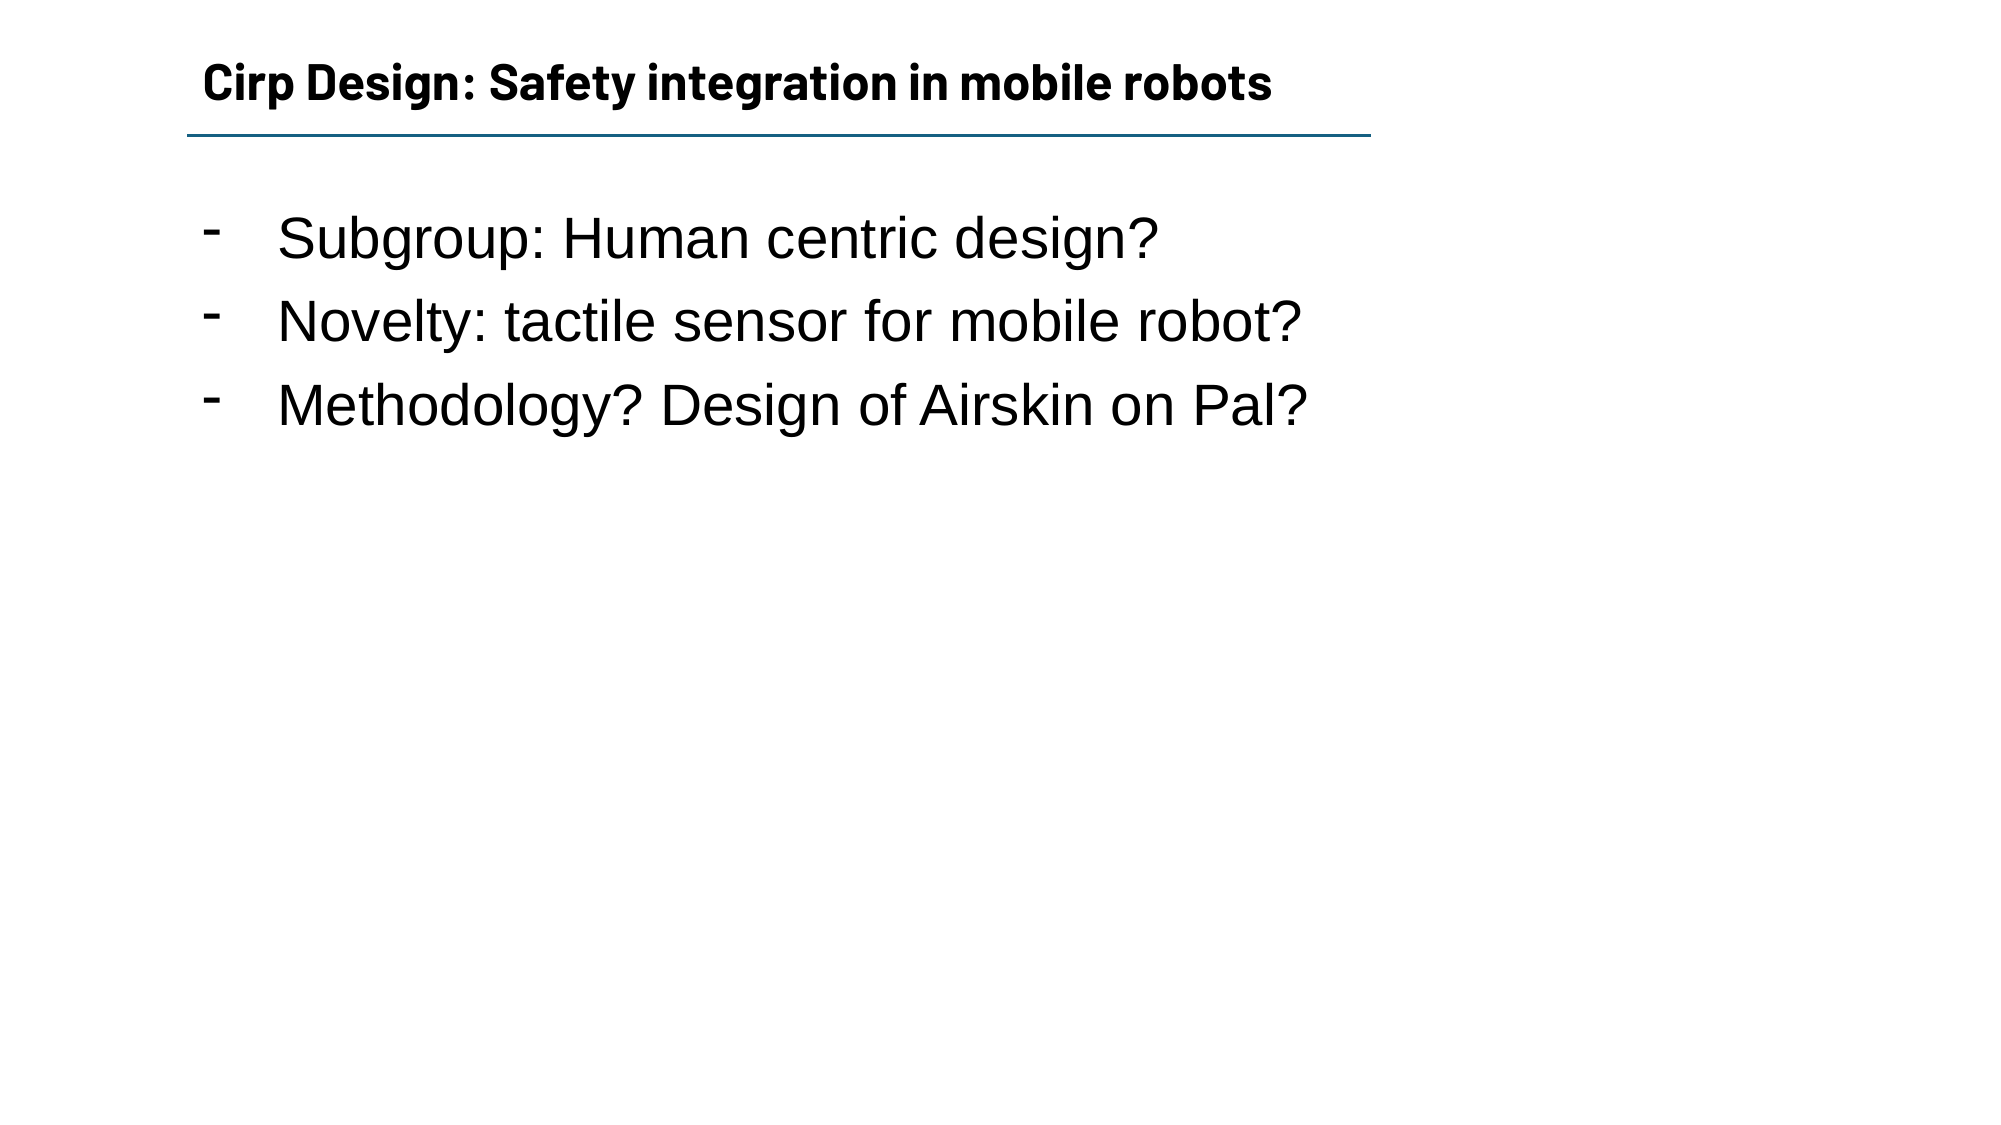

Cirp Design: Safety integration in mobile robots
Subgroup: Human centric design?
Novelty: tactile sensor for mobile robot?
Methodology? Design of Airskin on Pal?